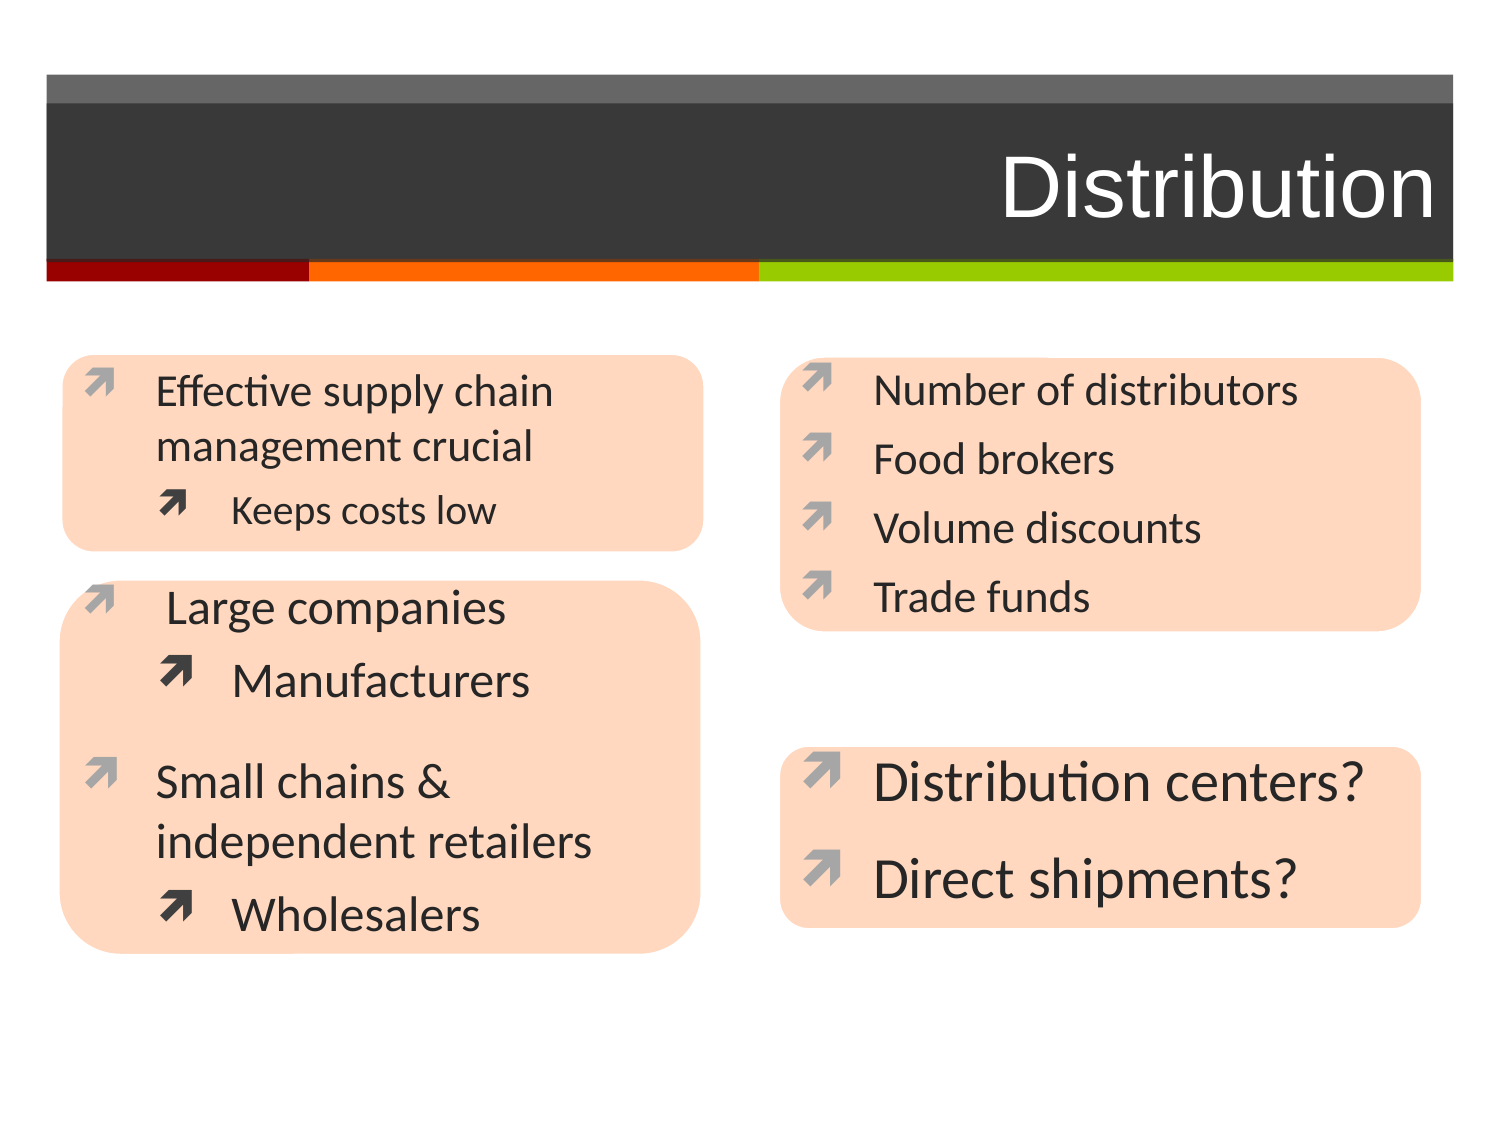

# Distribution

Effective supply chain management crucial
Keeps costs low
 Large companies
Manufacturers
Small chains & independent retailers
Wholesalers

Number of distributors
Food brokers
Volume discounts
Trade funds

Distribution centers?
Direct shipments?